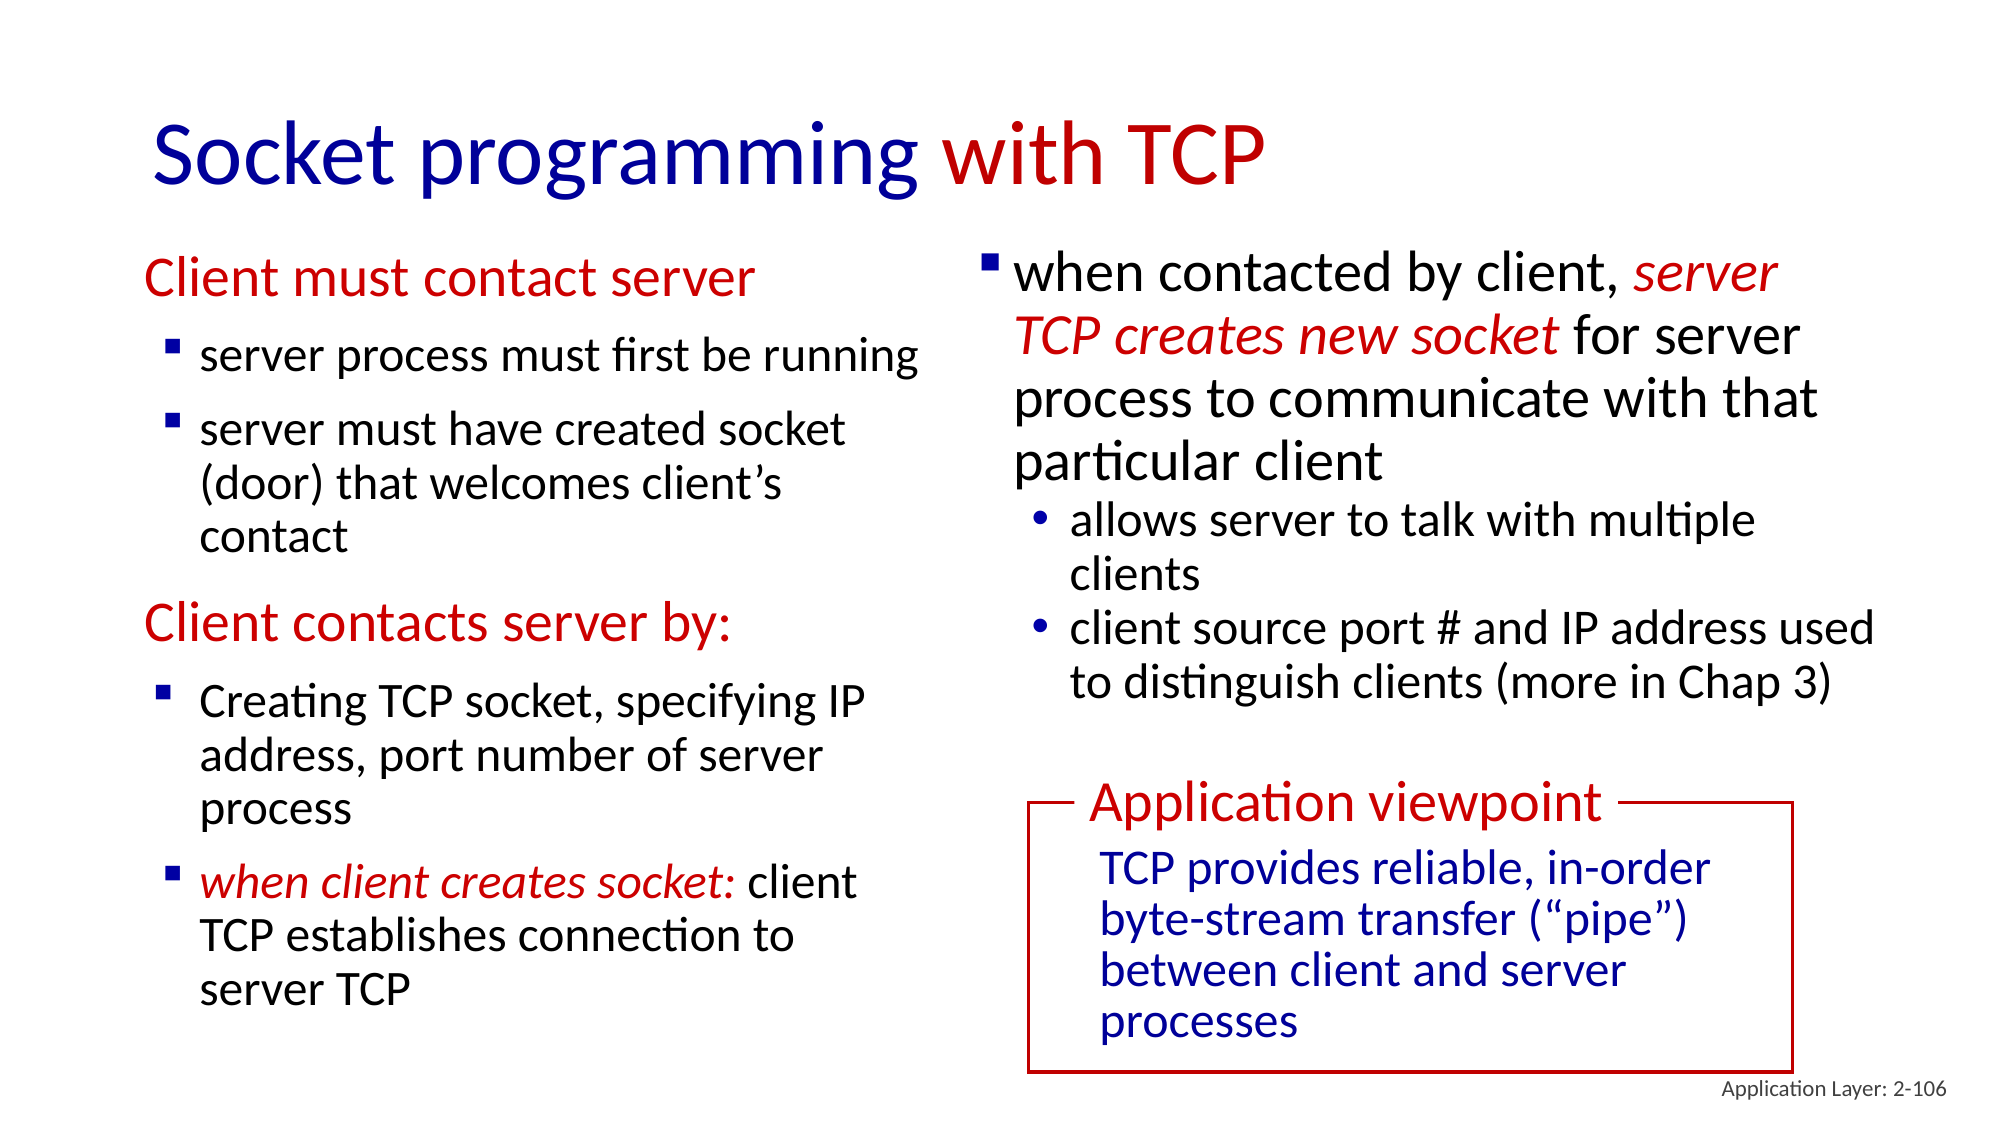

# Socket programming with TCP
when contacted by client, server TCP creates new socket for server process to communicate with that particular client
allows server to talk with multiple clients
client source port # and IP address used to distinguish clients (more in Chap 3)
Client must contact server
server process must first be running
server must have created socket (door) that welcomes client’s contact
Client contacts server by:
Creating TCP socket, specifying IP address, port number of server process
when client creates socket: client TCP establishes connection to server TCP

Application viewpoint

TCP provides reliable, in-order
byte-stream transfer (“pipe”)
between client and server processes
Application Layer: 2-106